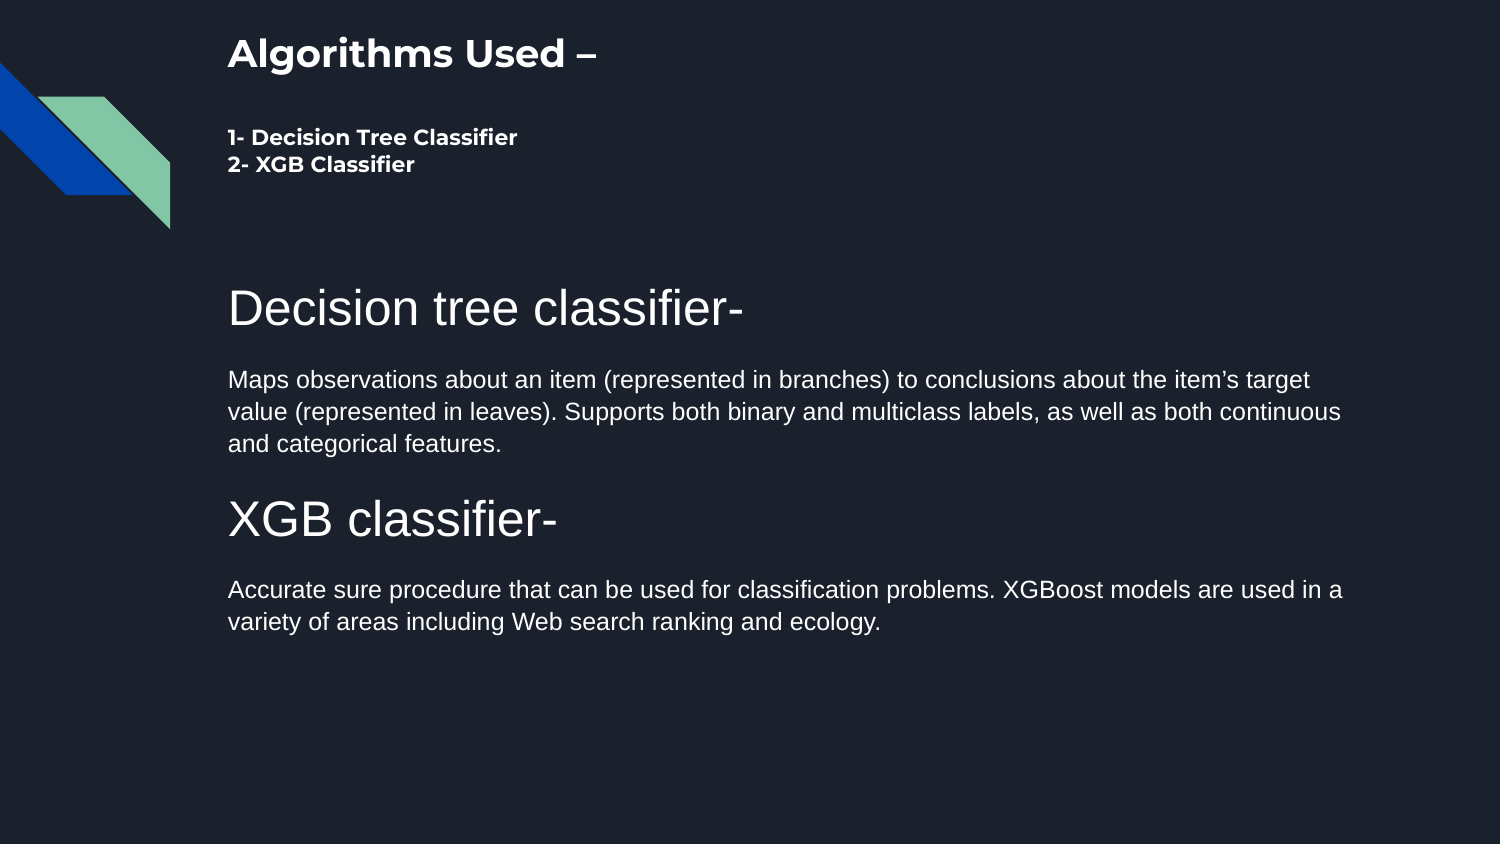

# Algorithms Used –
1- Decision Tree Classifier
2- XGB Classifier
Decision tree classifier-
Maps observations about an item (represented in branches) to conclusions about the item’s target value (represented in leaves). Supports both binary and multiclass labels, as well as both continuous and categorical features.
XGB classifier-
Accurate sure procedure that can be used for classification problems. XGBoost models are used in a variety of areas including Web search ranking and ecology.